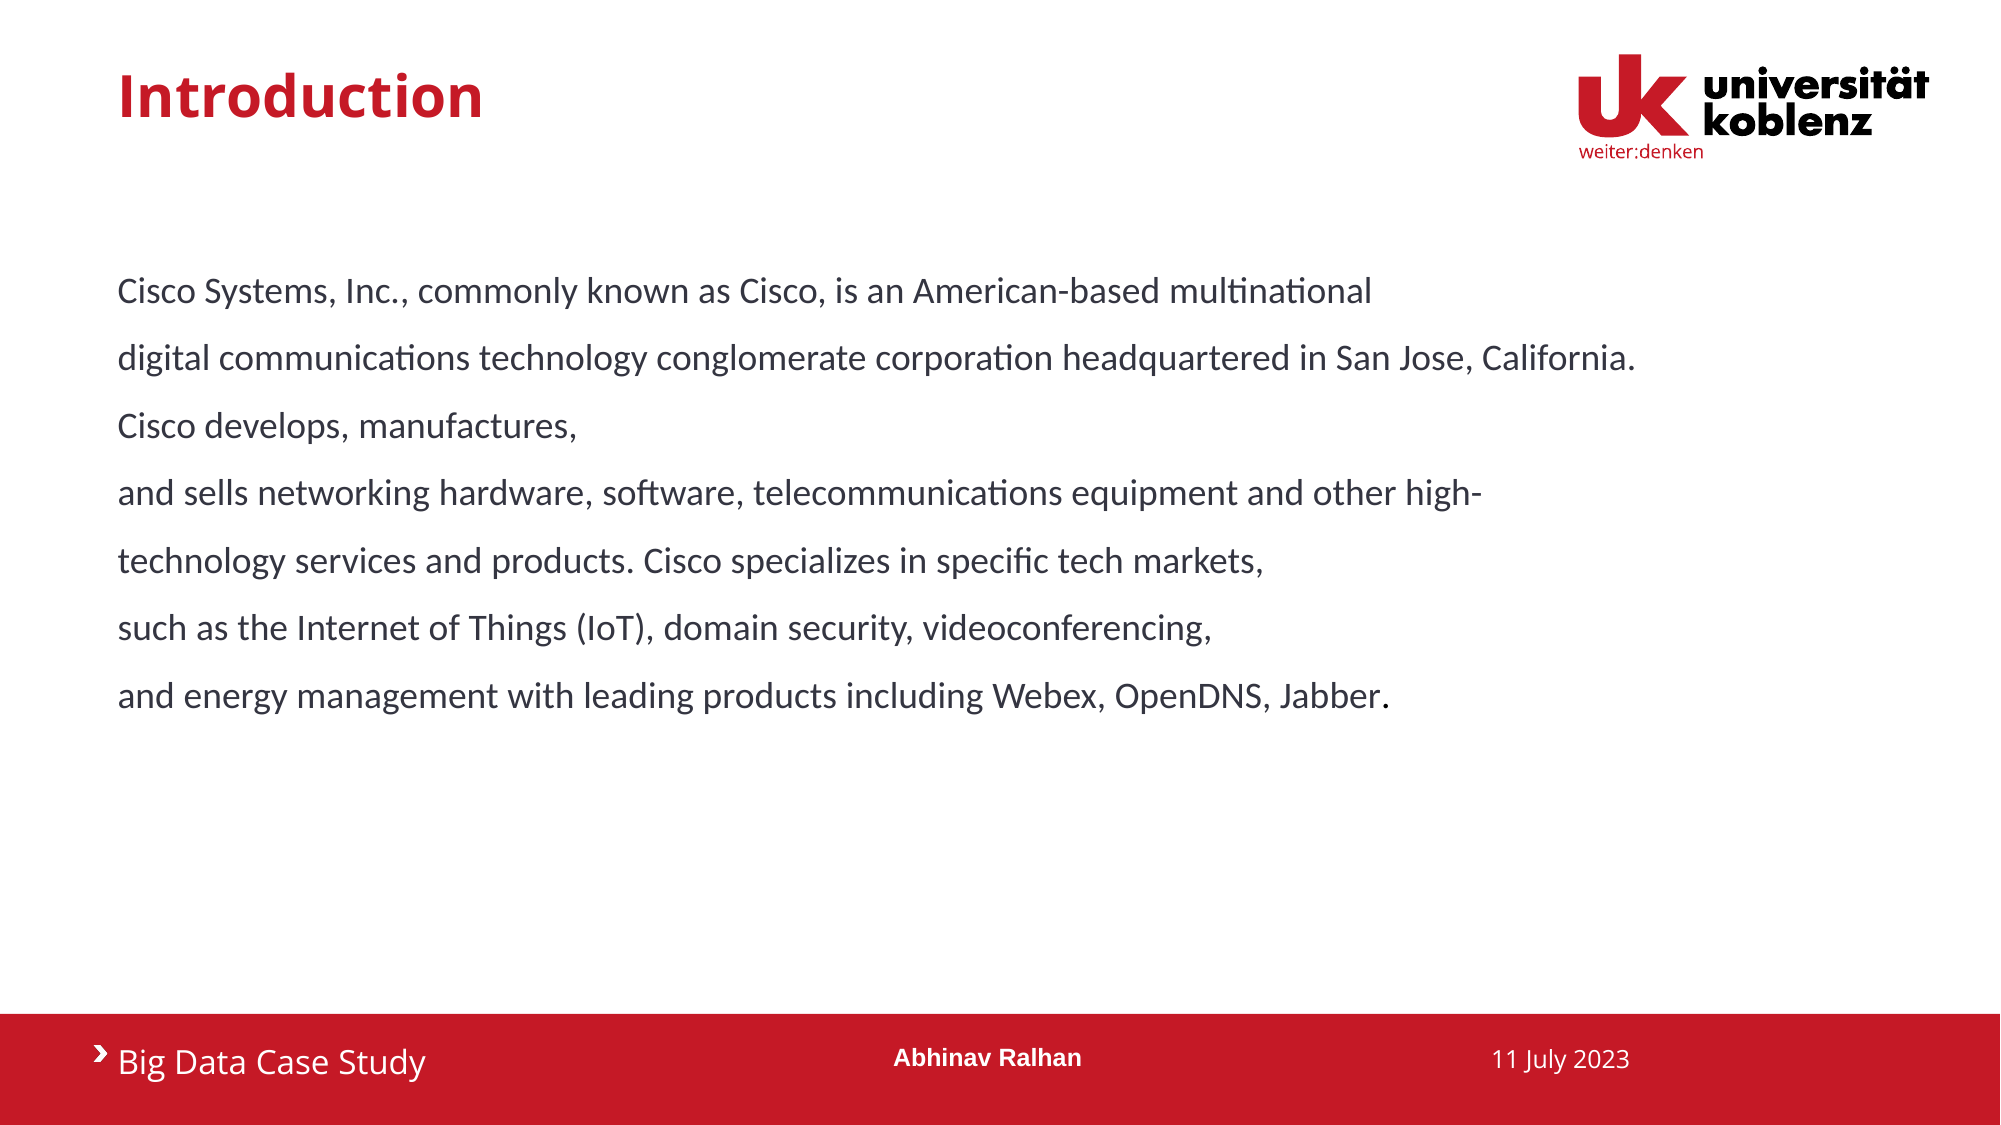

# Introduction
Cisco Systems, Inc., commonly known as Cisco, is an American-based multinational digital communications technology conglomerate corporation headquartered in San Jose, California. Cisco develops, manufactures, and sells networking hardware, software, telecommunications equipment and other high-technology services and products. Cisco specializes in specific tech markets, such as the Internet of Things (IoT), domain security, videoconferencing, and energy management with leading products including Webex, OpenDNS, Jabber​.